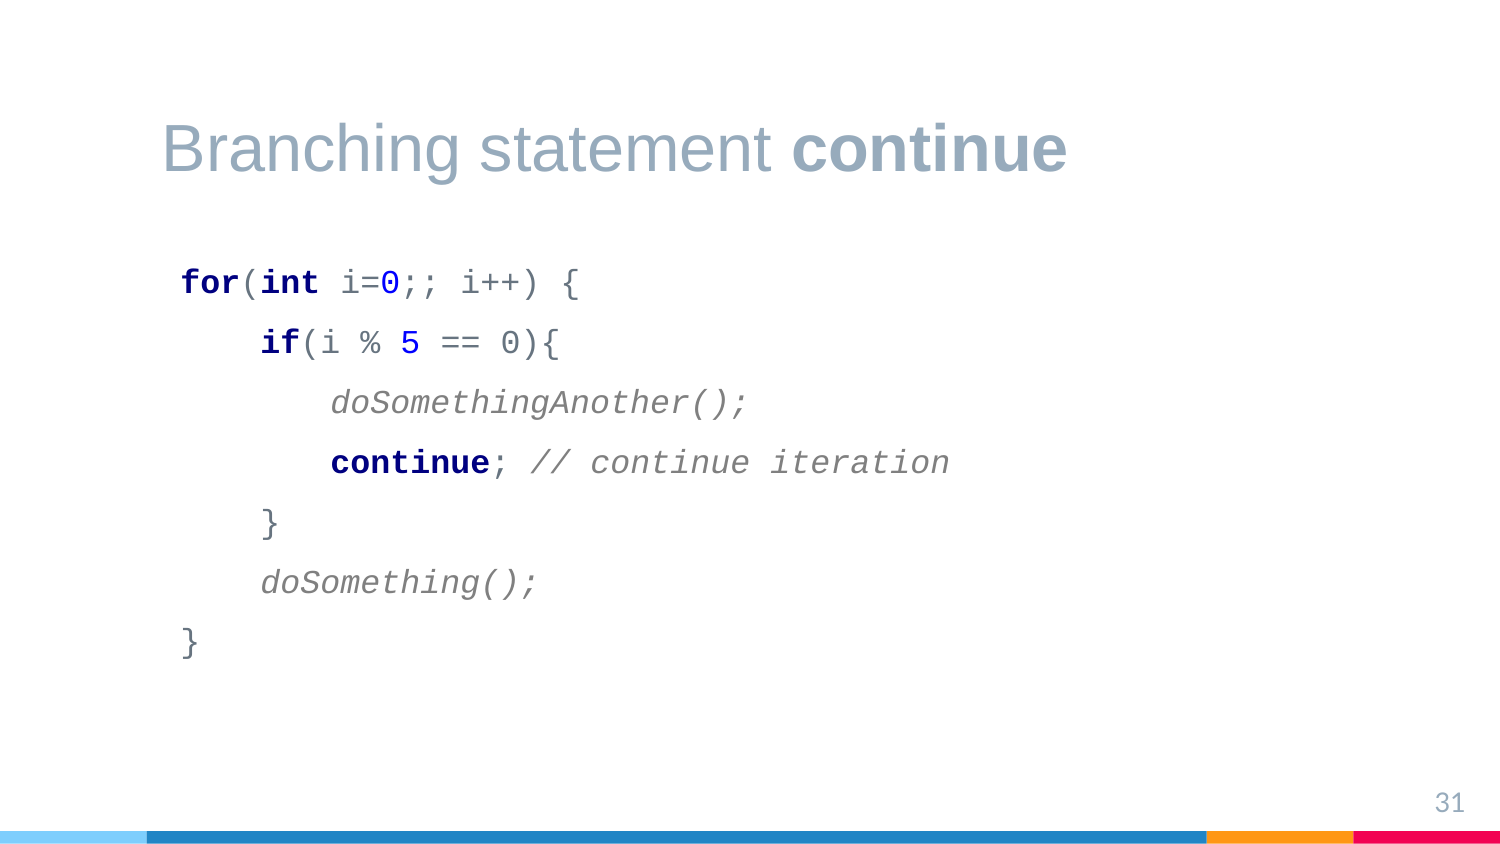

# Branching statement continue
for(int i=0;; i++) {
    if(i % 5 == 0){
	doSomethingAnother();
	continue; // continue iteration
    }
    doSomething();
}

31